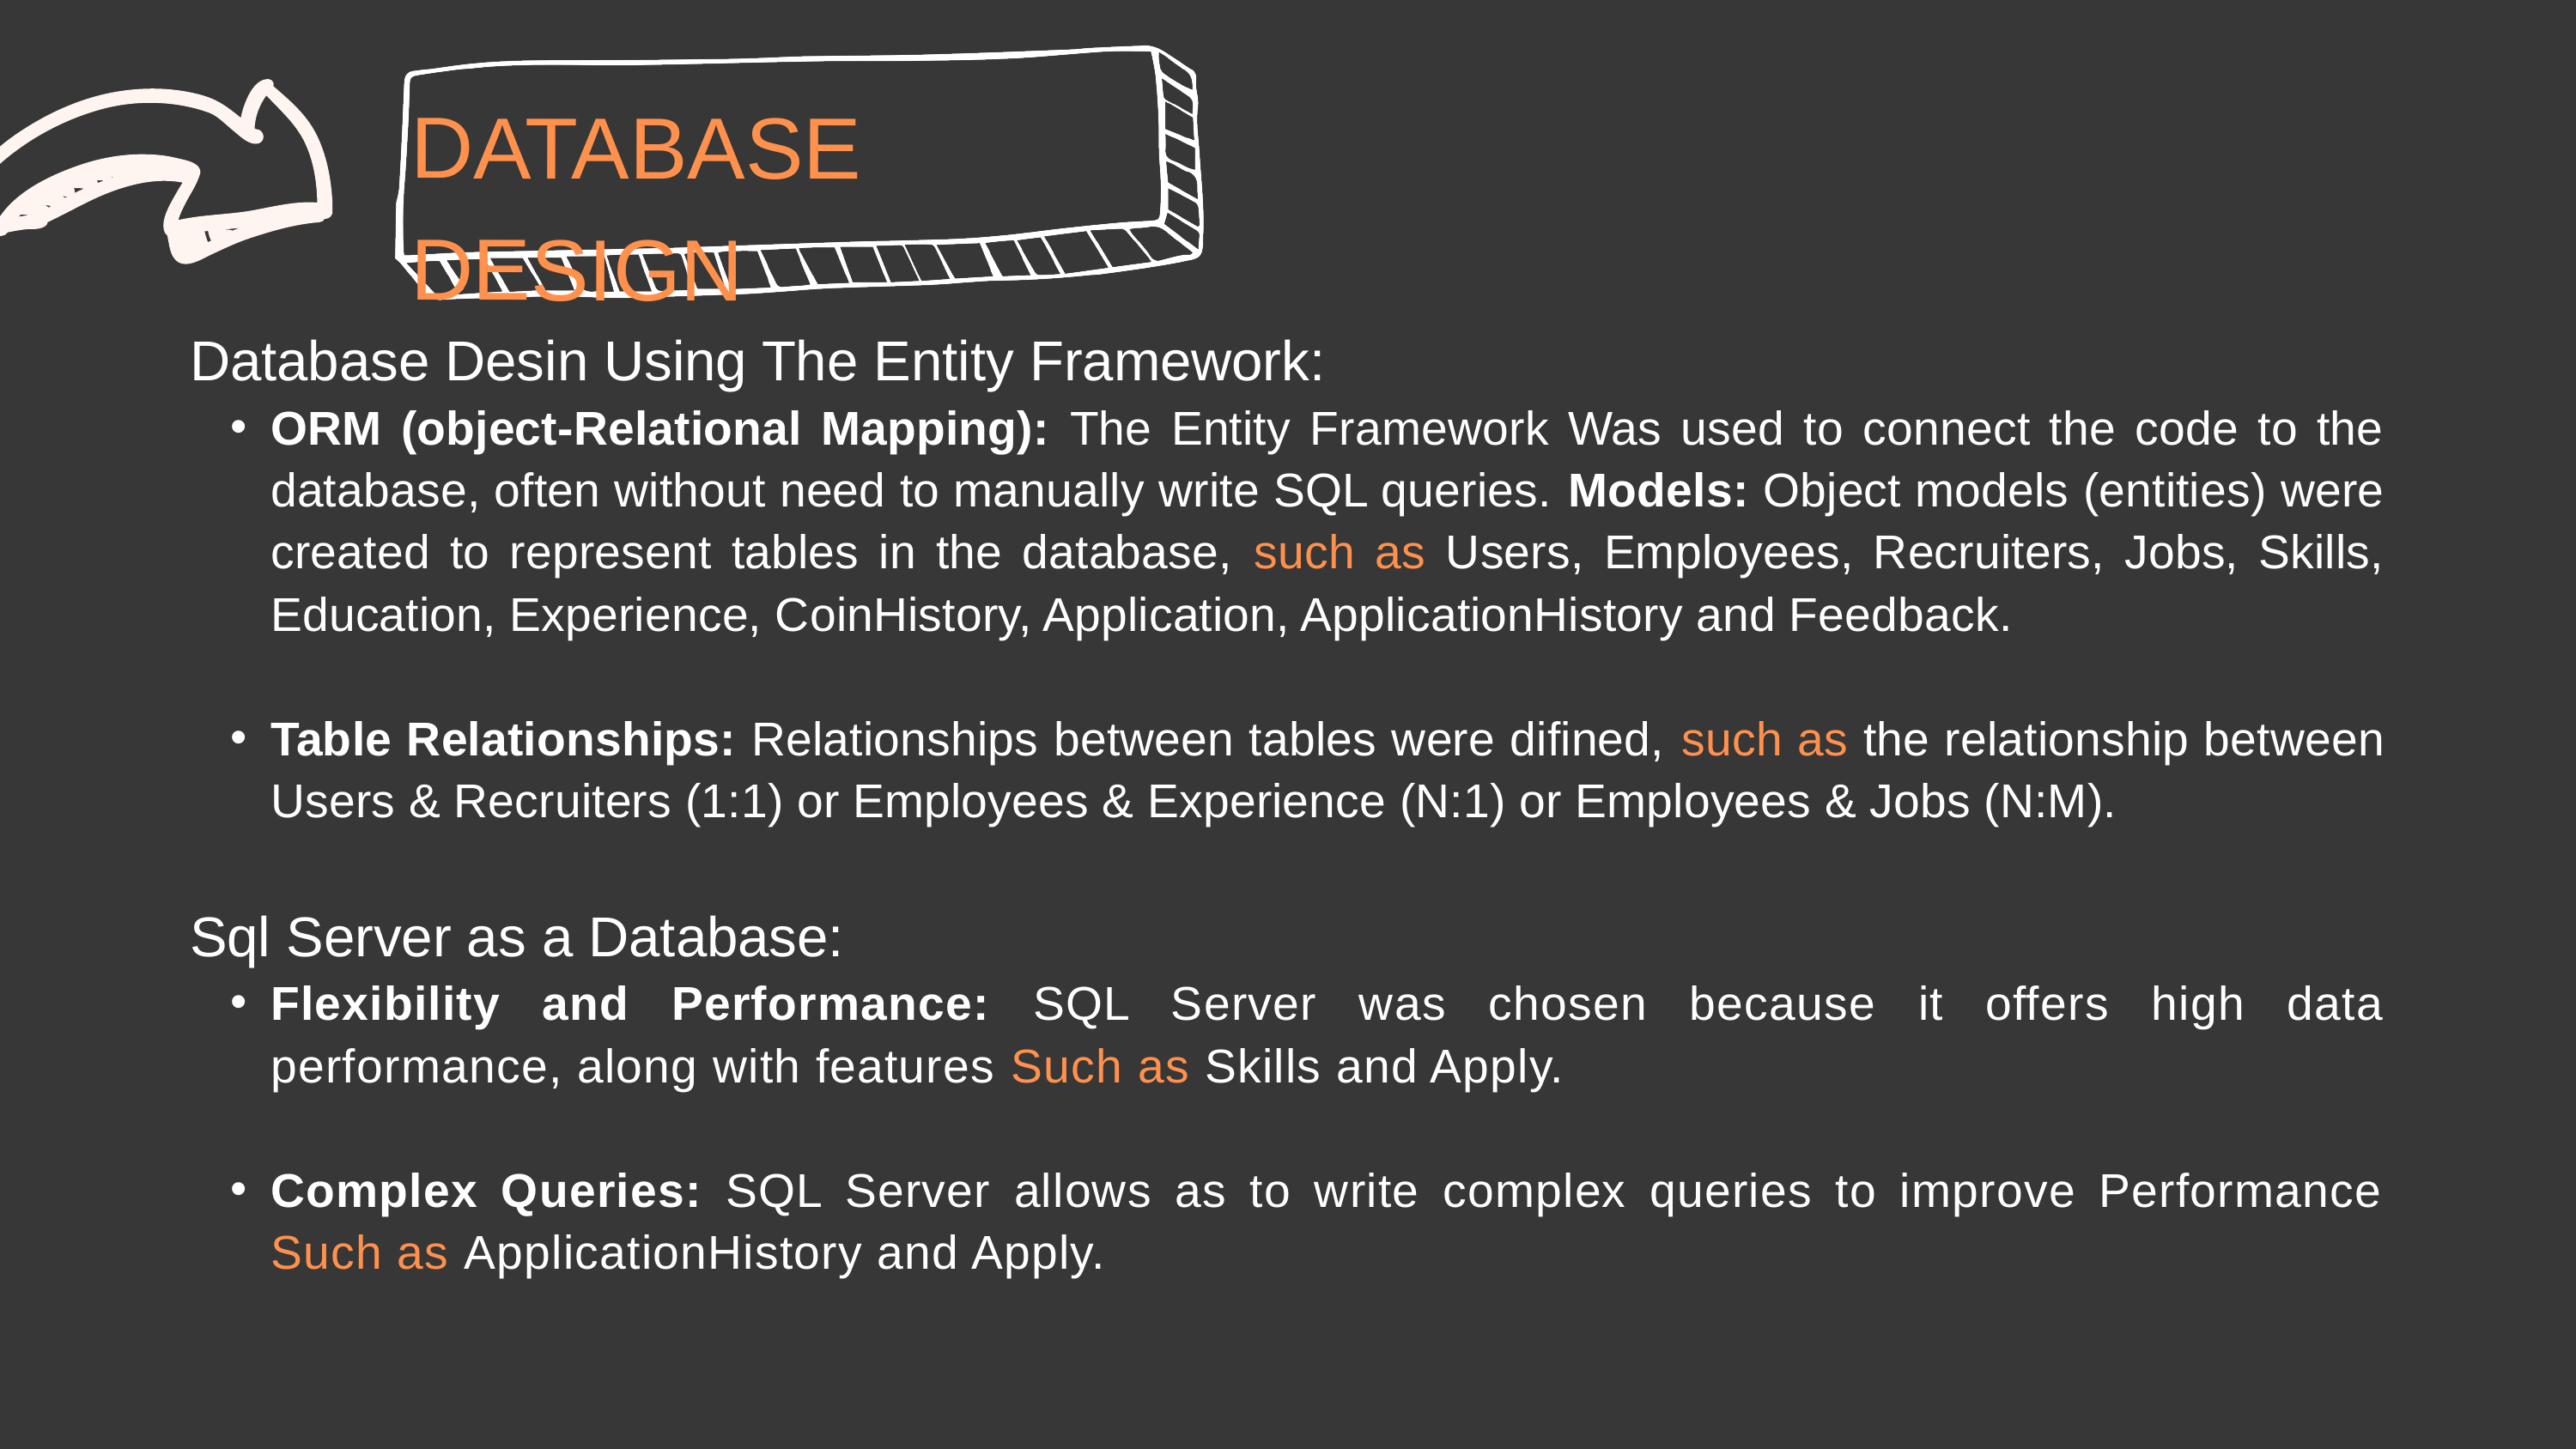

DATABASE DESIGN
Database Desin Using The Entity Framework:
ORM (object-Relational Mapping): The Entity Framework Was used to connect the code to the database, often without need to manually write SQL queries. Models: Object models (entities) were created to represent tables in the database, such as Users, Employees, Recruiters, Jobs, Skills, Education, Experience, CoinHistory, Application, ApplicationHistory and Feedback.

Table Relationships: Relationships between tables were difined, such as the relationship between Users & Recruiters (1:1) or Employees & Experience (N:1) or Employees & Jobs (N:M).

Sql Server as a Database:
Flexibility and Performance: SQL Server was chosen because it offers high data performance, along with features Such as Skills and Apply.

Complex Queries: SQL Server allows as to write complex queries to improve Performance Such as ApplicationHistory and Apply.